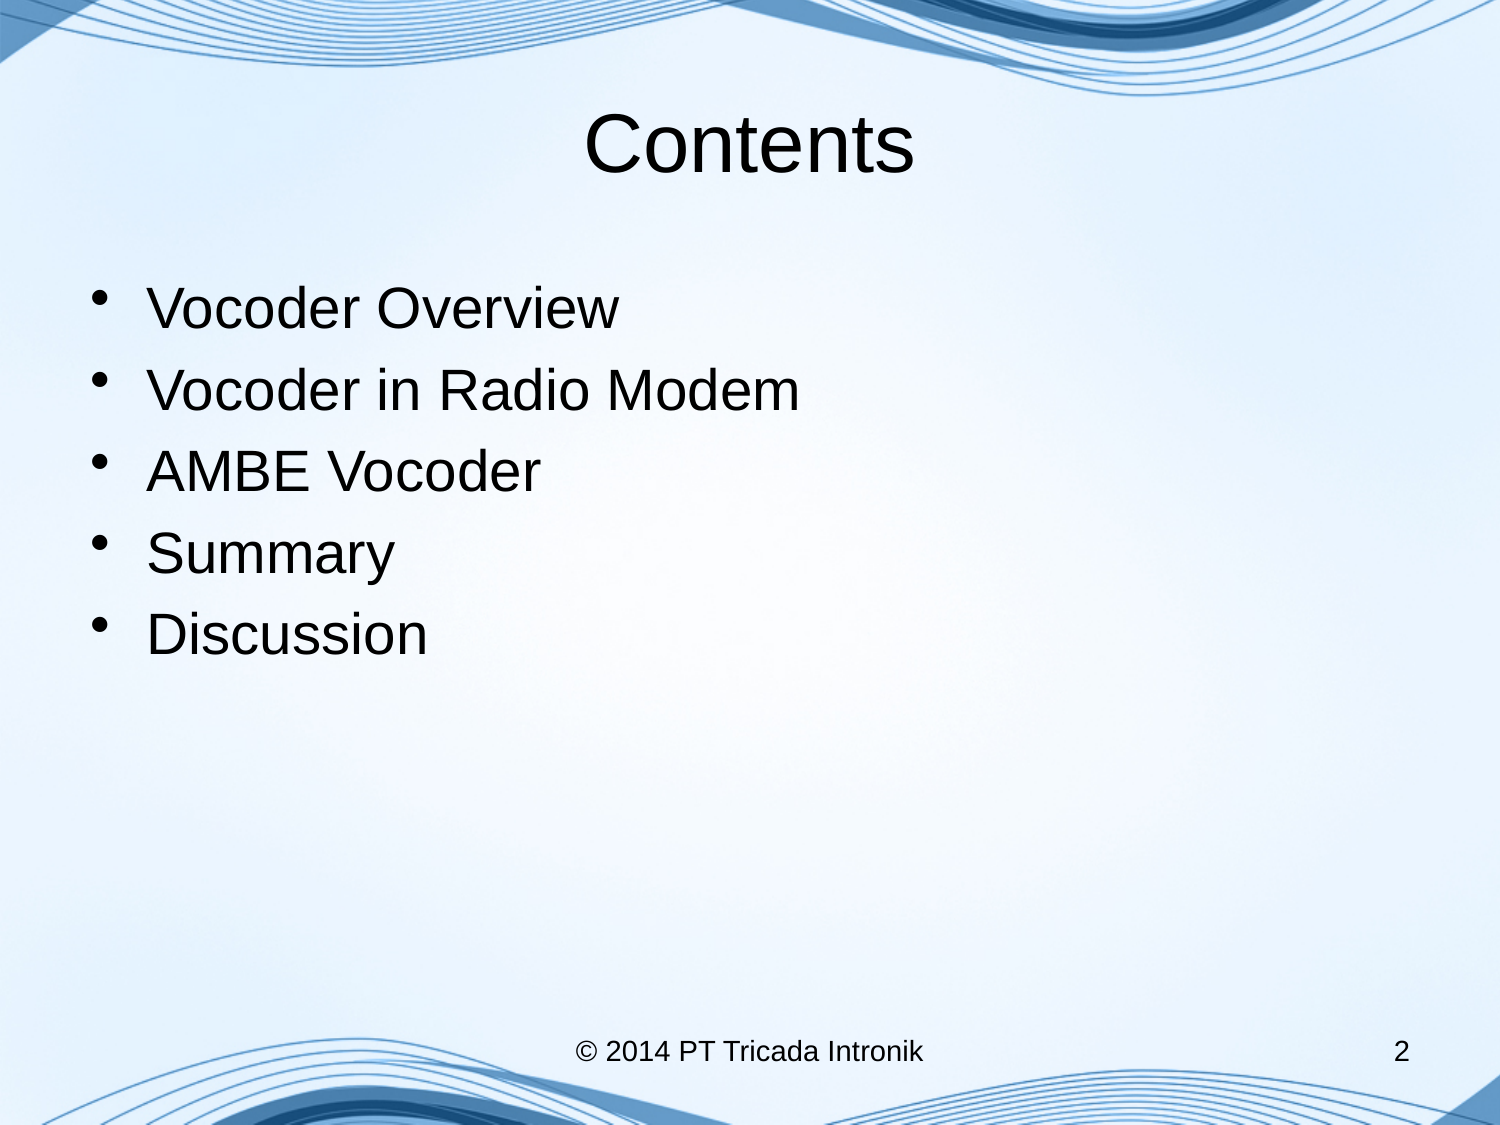

# Contents
Vocoder Overview
Vocoder in Radio Modem
AMBE Vocoder
Summary
Discussion

© 2014 PT Tricada Intronik
2